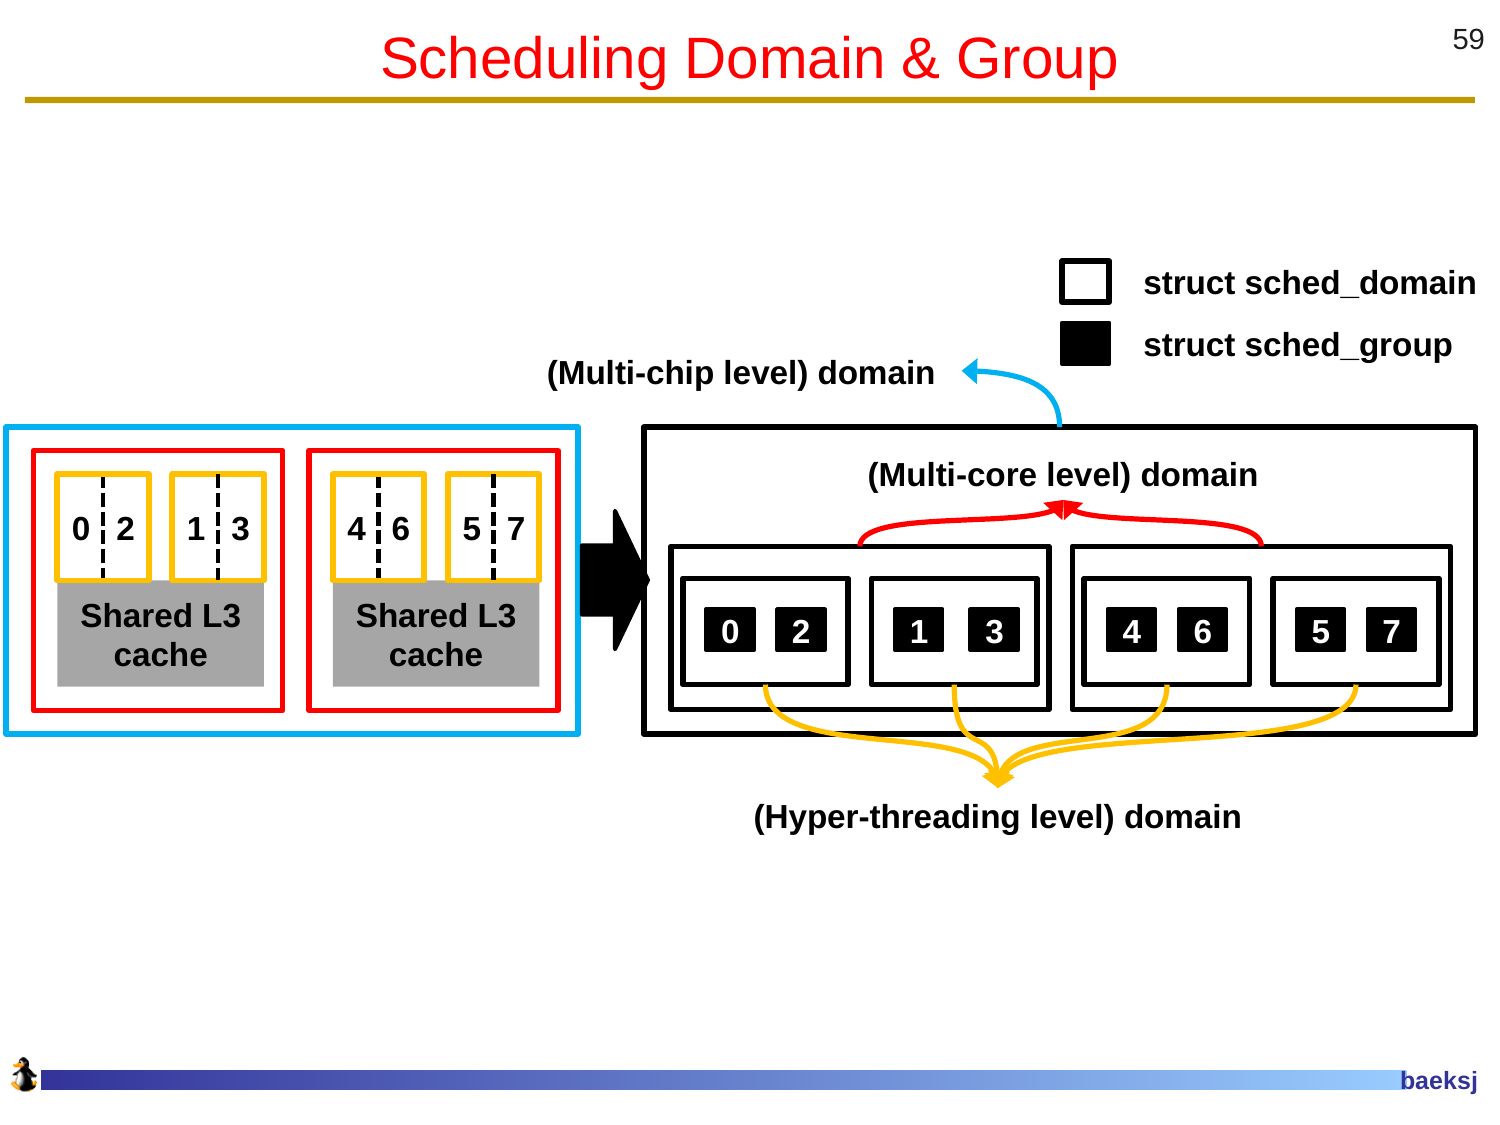

# Scheduling Domain & Group
59

struct sched_domain

struct sched_group

(Multi-chip level) domain

(Multi-core level) domain

0
2
1
3
4
6
5
7

Shared L3 cache
Shared L3 cache
0
2
1
3
4
6
5
7
(Hyper-threading level) domain